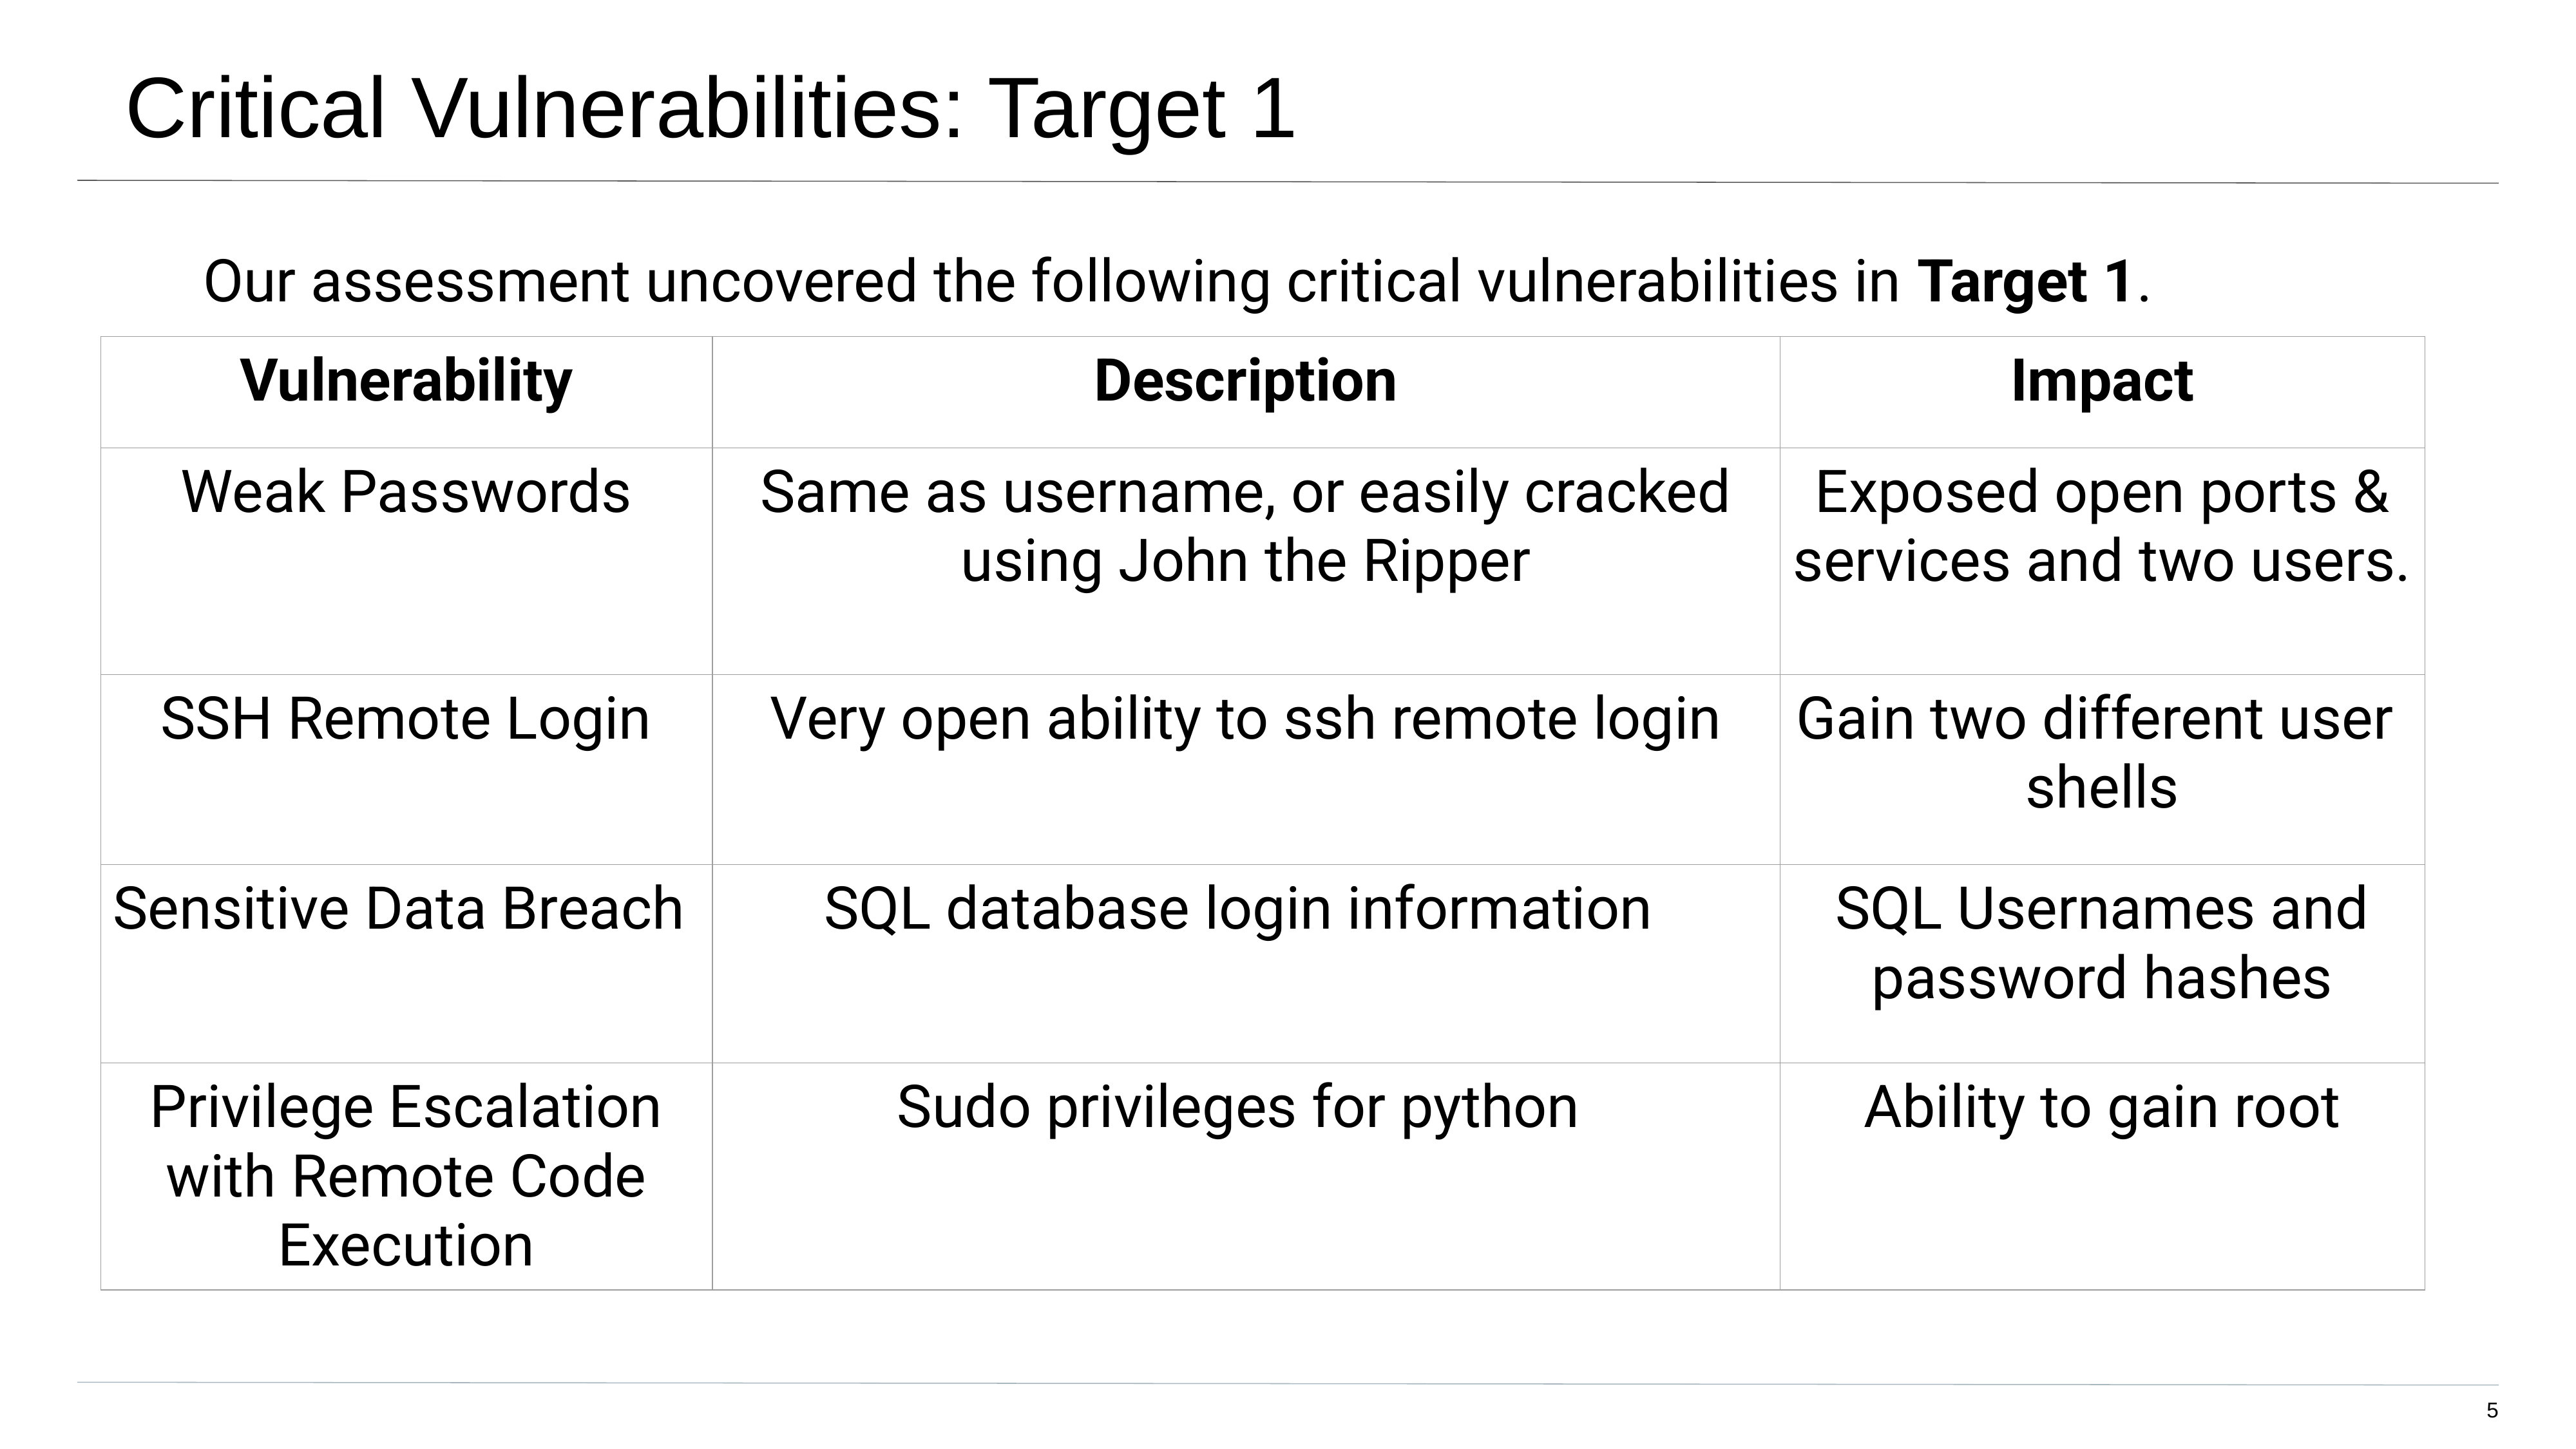

# Critical Vulnerabilities: Target 1
Our assessment uncovered the following critical vulnerabilities in Target 1.

| Vulnerability | Description | Impact |
| --- | --- | --- |
| Weak Passwords | Same as username, or easily cracked using John the Ripper | Exposed open ports & services and two users. |
| SSH Remote Login | Very open ability to ssh remote login | Gain two different user shells |
| Sensitive Data Breach | SQL database login information | SQL Usernames and password hashes |
| Privilege Escalation with Remote Code Execution | Sudo privileges for python | Ability to gain root |
5